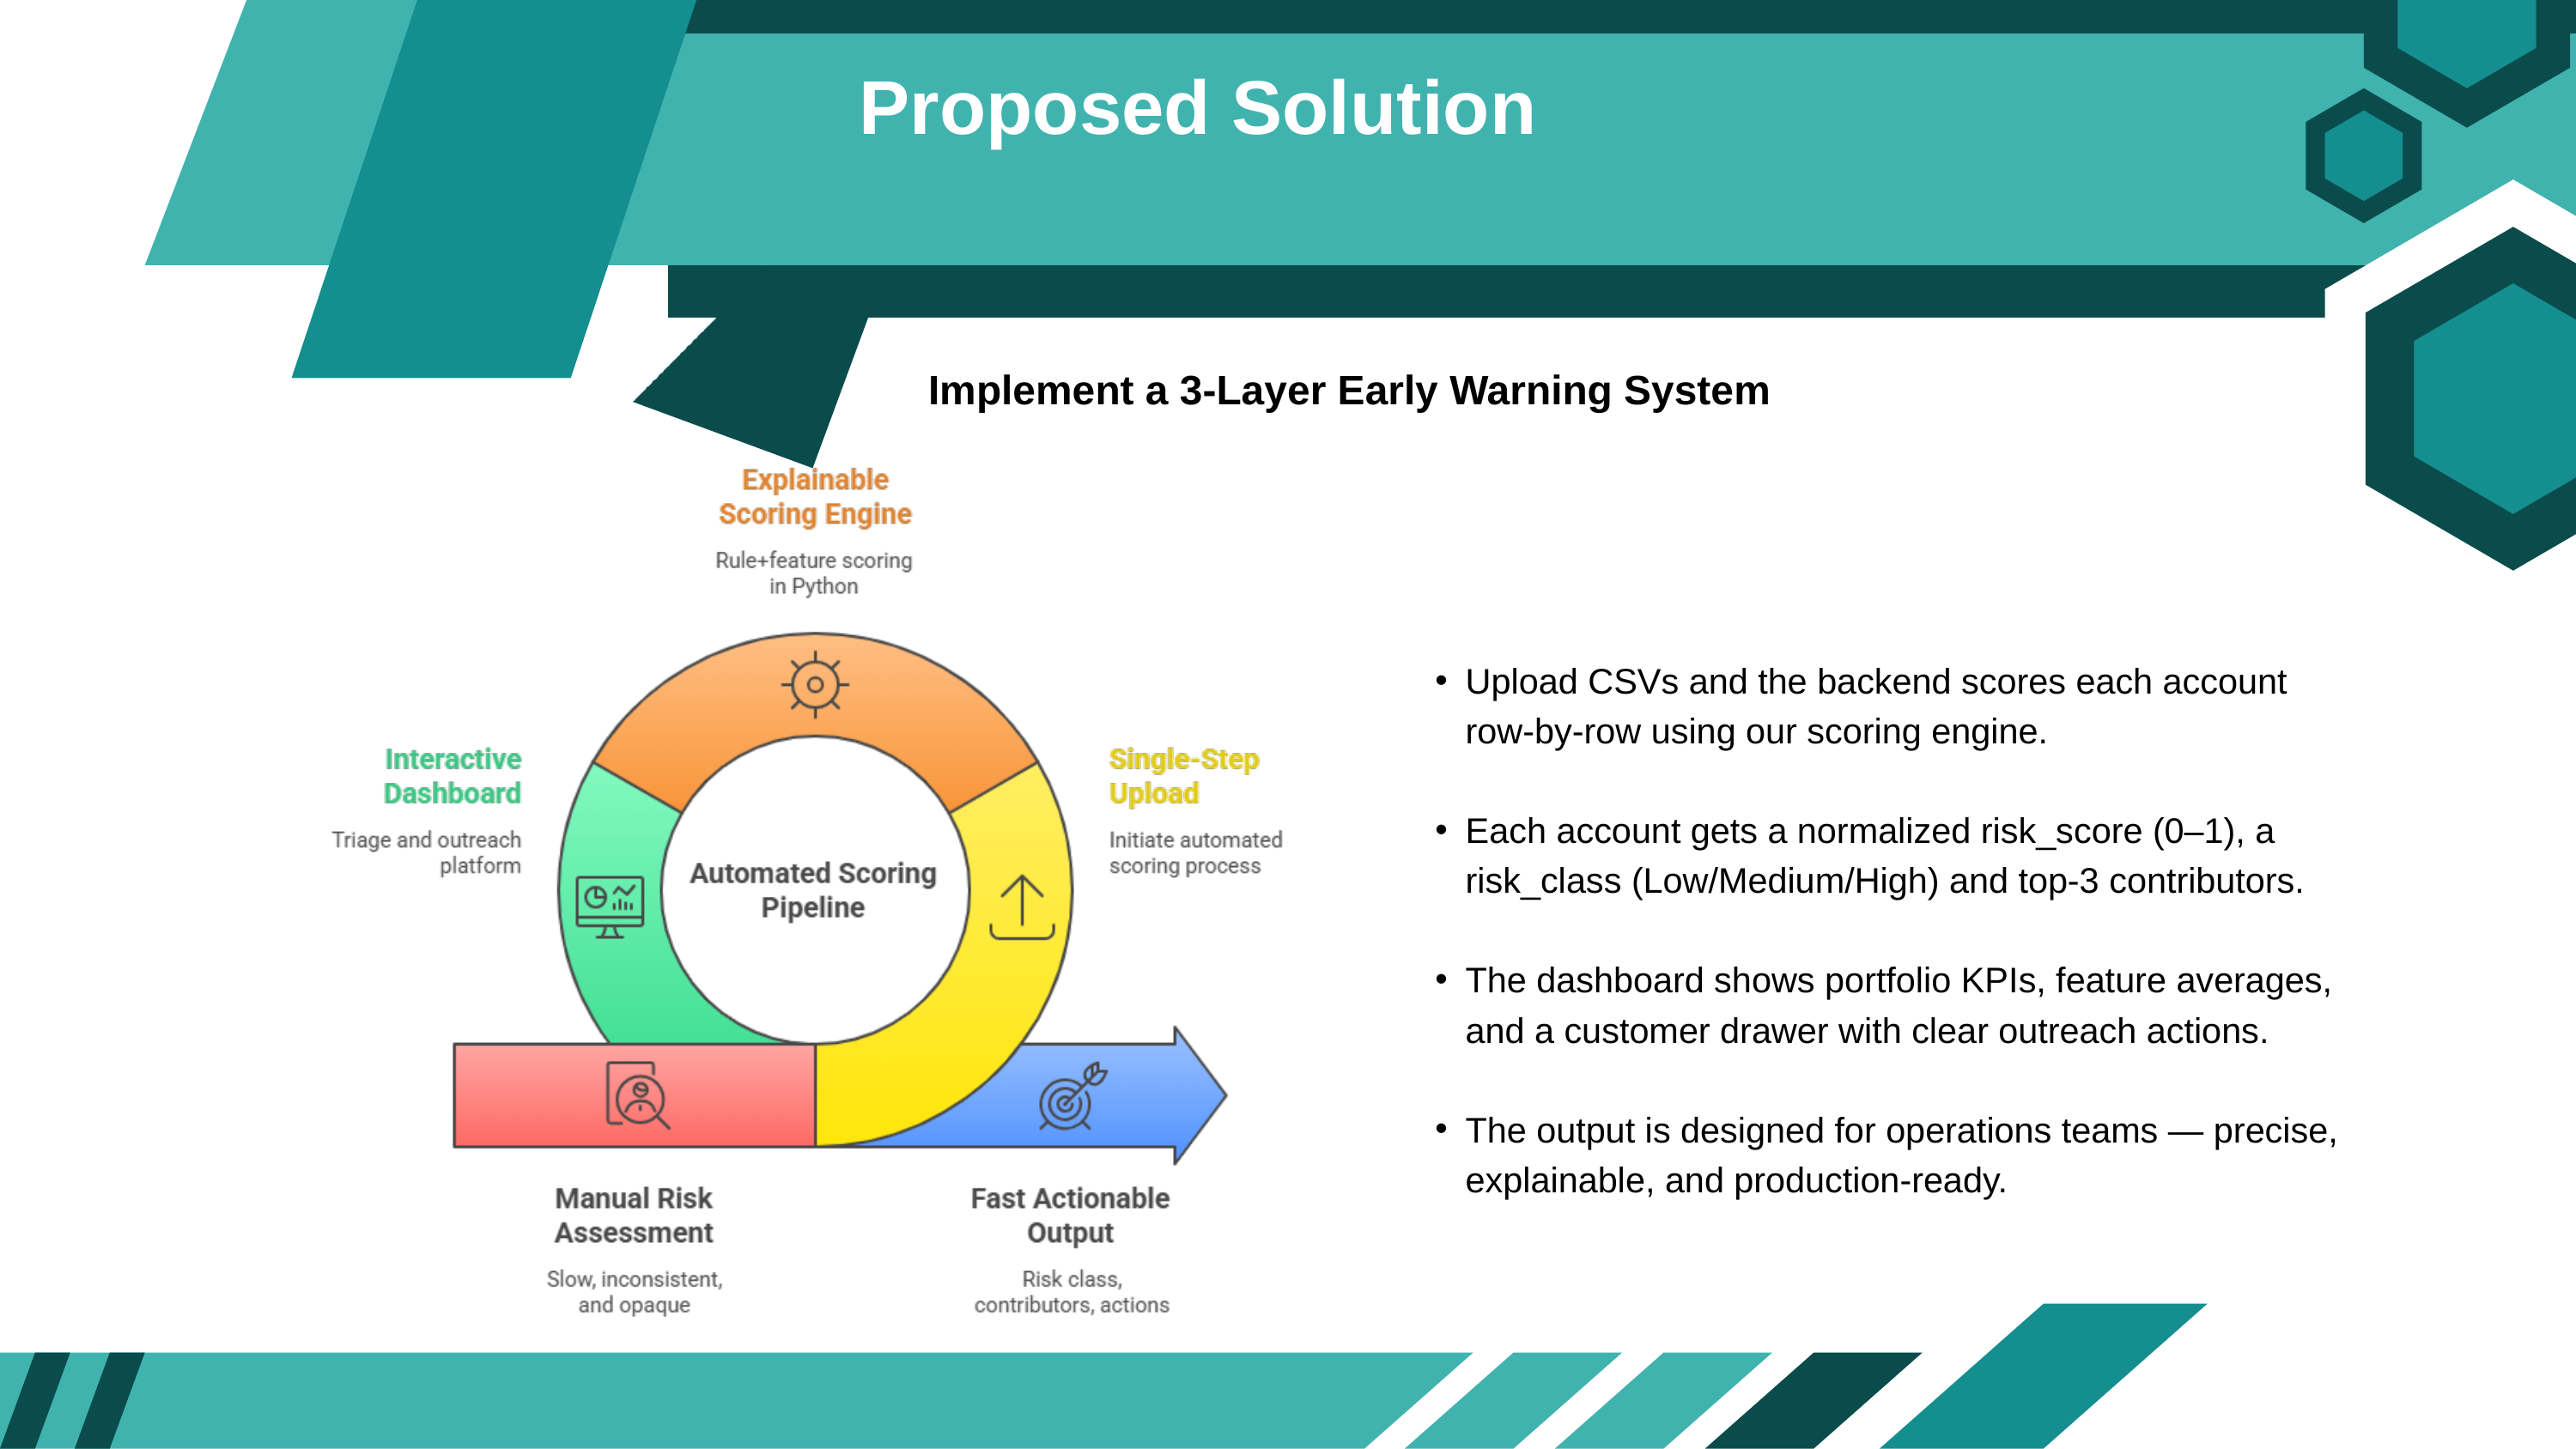

Proposed Solution

Implement a 3-Layer Early Warning System

Upload CSVs and the backend scores each account row-by-row using our scoring engine.

Each account gets a normalized risk_score (0–1), a risk_class (Low/Medium/High) and top-3 contributors.

The dashboard shows portfolio KPIs, feature averages, and a customer drawer with clear outreach actions.

The output is designed for operations teams — precise, explainable, and production-ready.